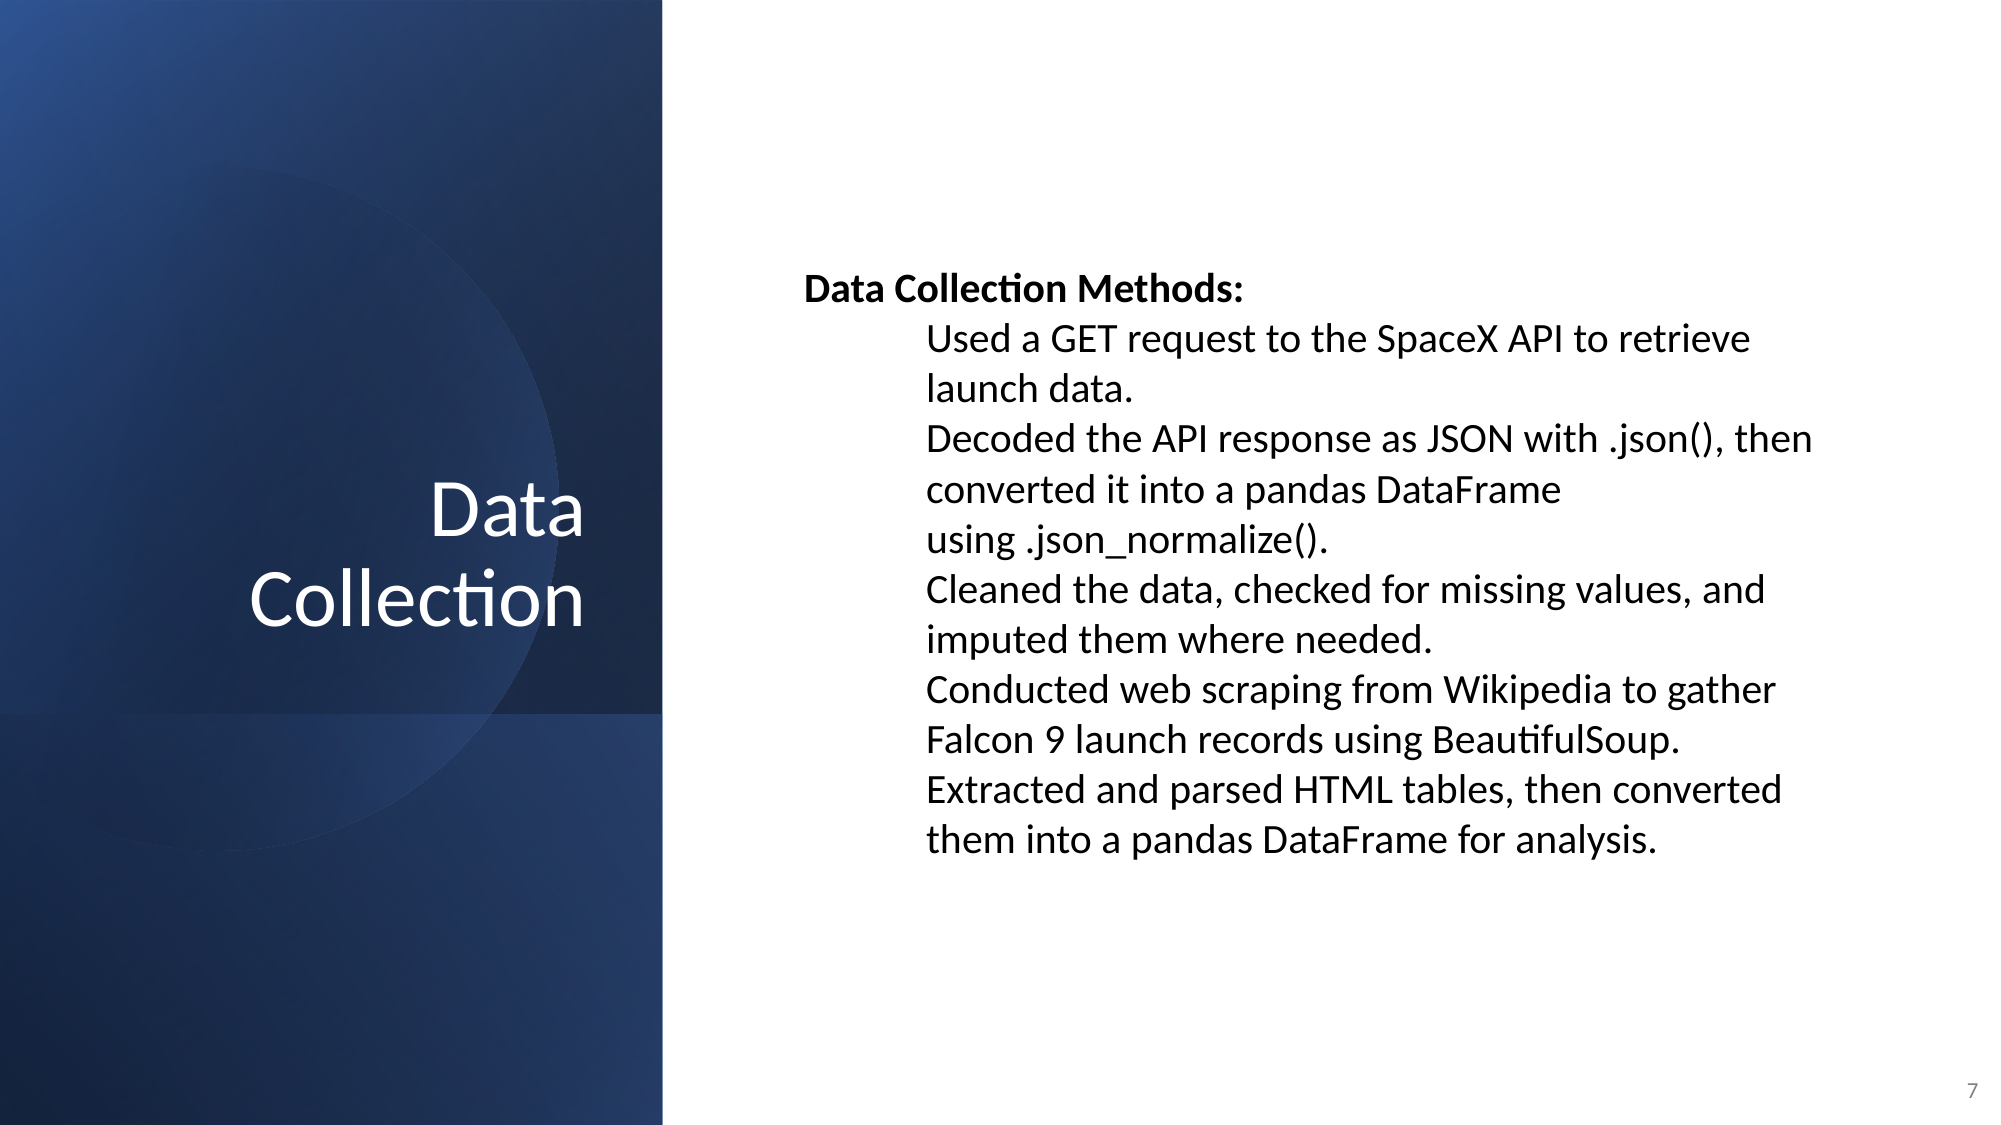

Data Collection
Data Collection Methods:
Used a GET request to the SpaceX API to retrieve launch data.
Decoded the API response as JSON with .json(), then converted it into a pandas DataFrame using .json_normalize().
Cleaned the data, checked for missing values, and imputed them where needed.
Conducted web scraping from Wikipedia to gather Falcon 9 launch records using BeautifulSoup.
Extracted and parsed HTML tables, then converted them into a pandas DataFrame for analysis.

7